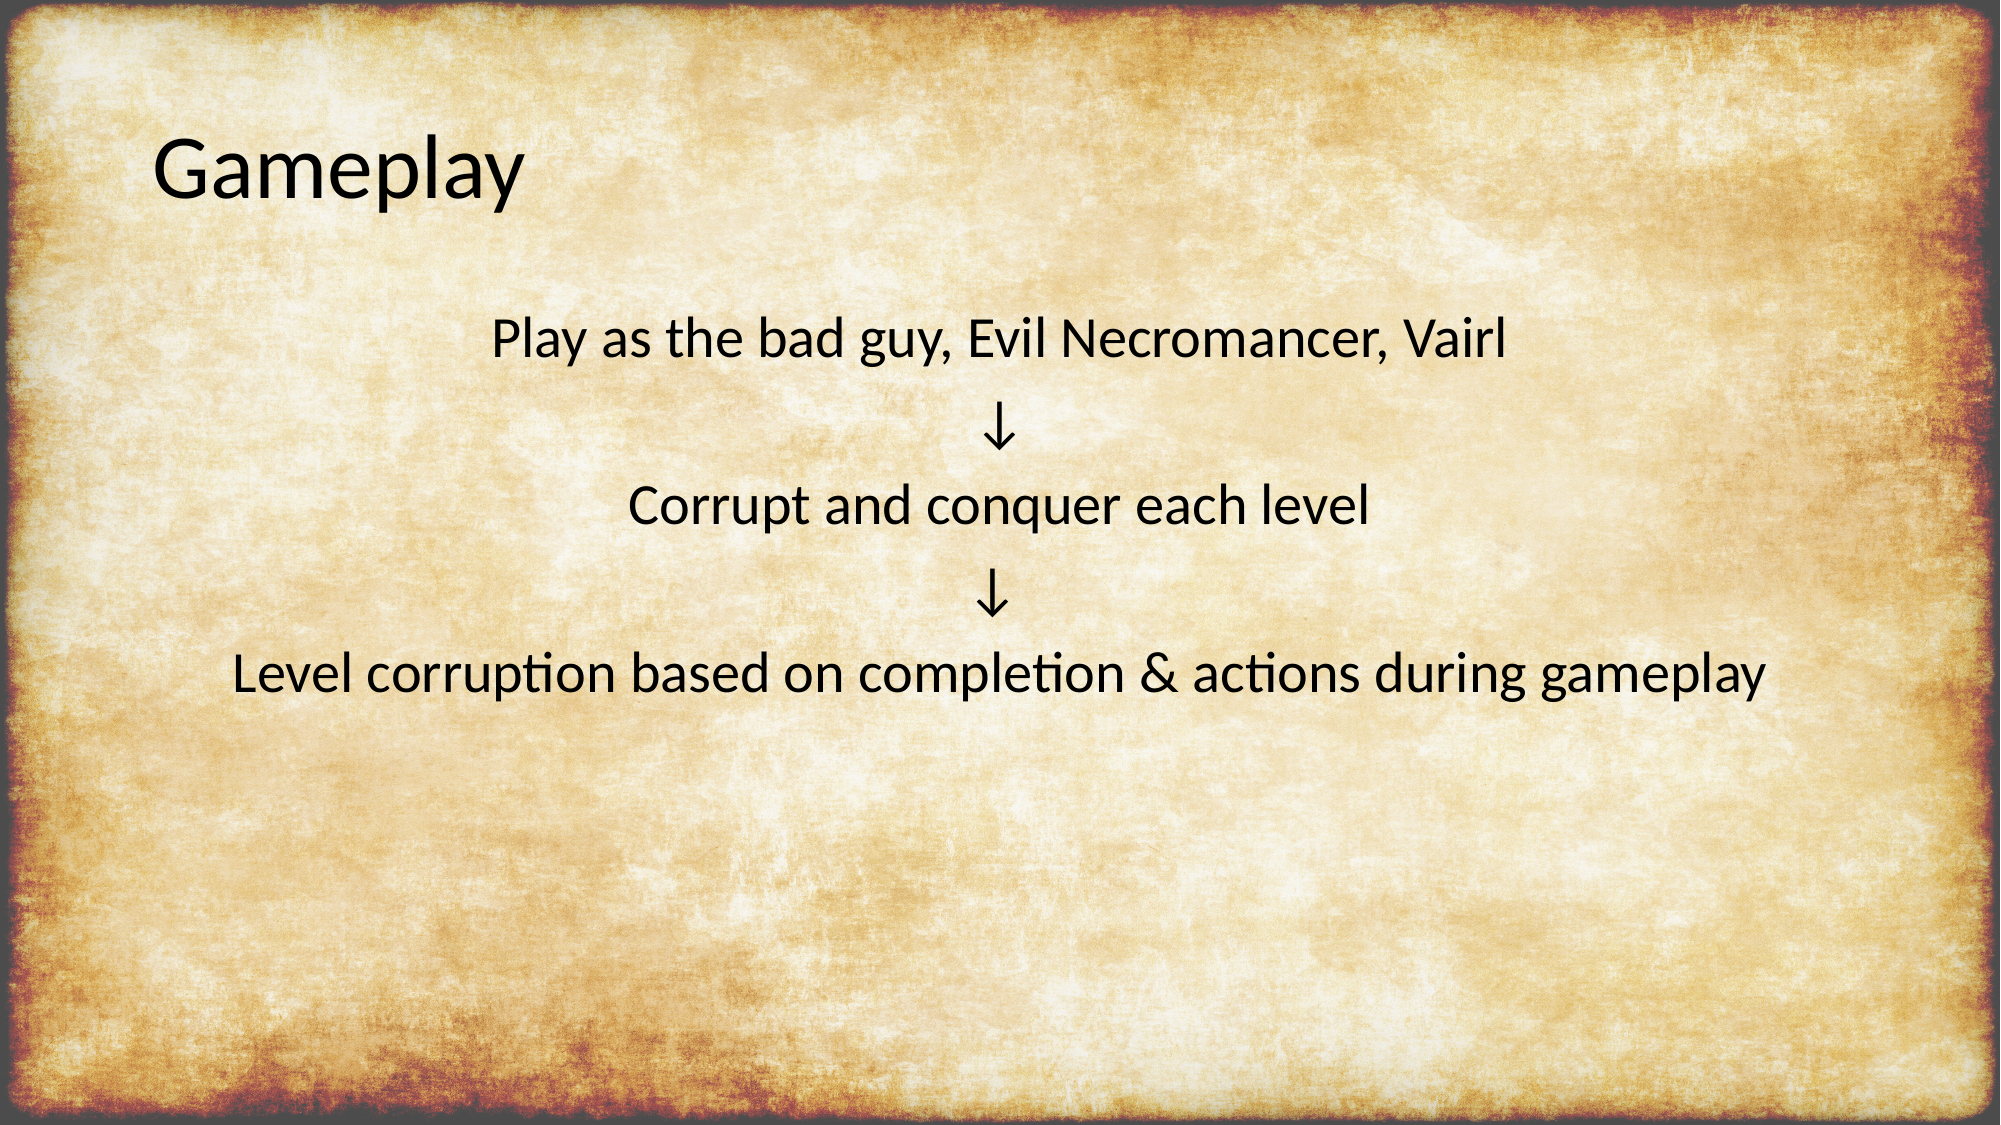

# Gameplay
Play as the bad guy, Evil Necromancer, Vairl
↓
Corrupt and conquer each level
↓
Level corruption based on completion & actions during gameplay